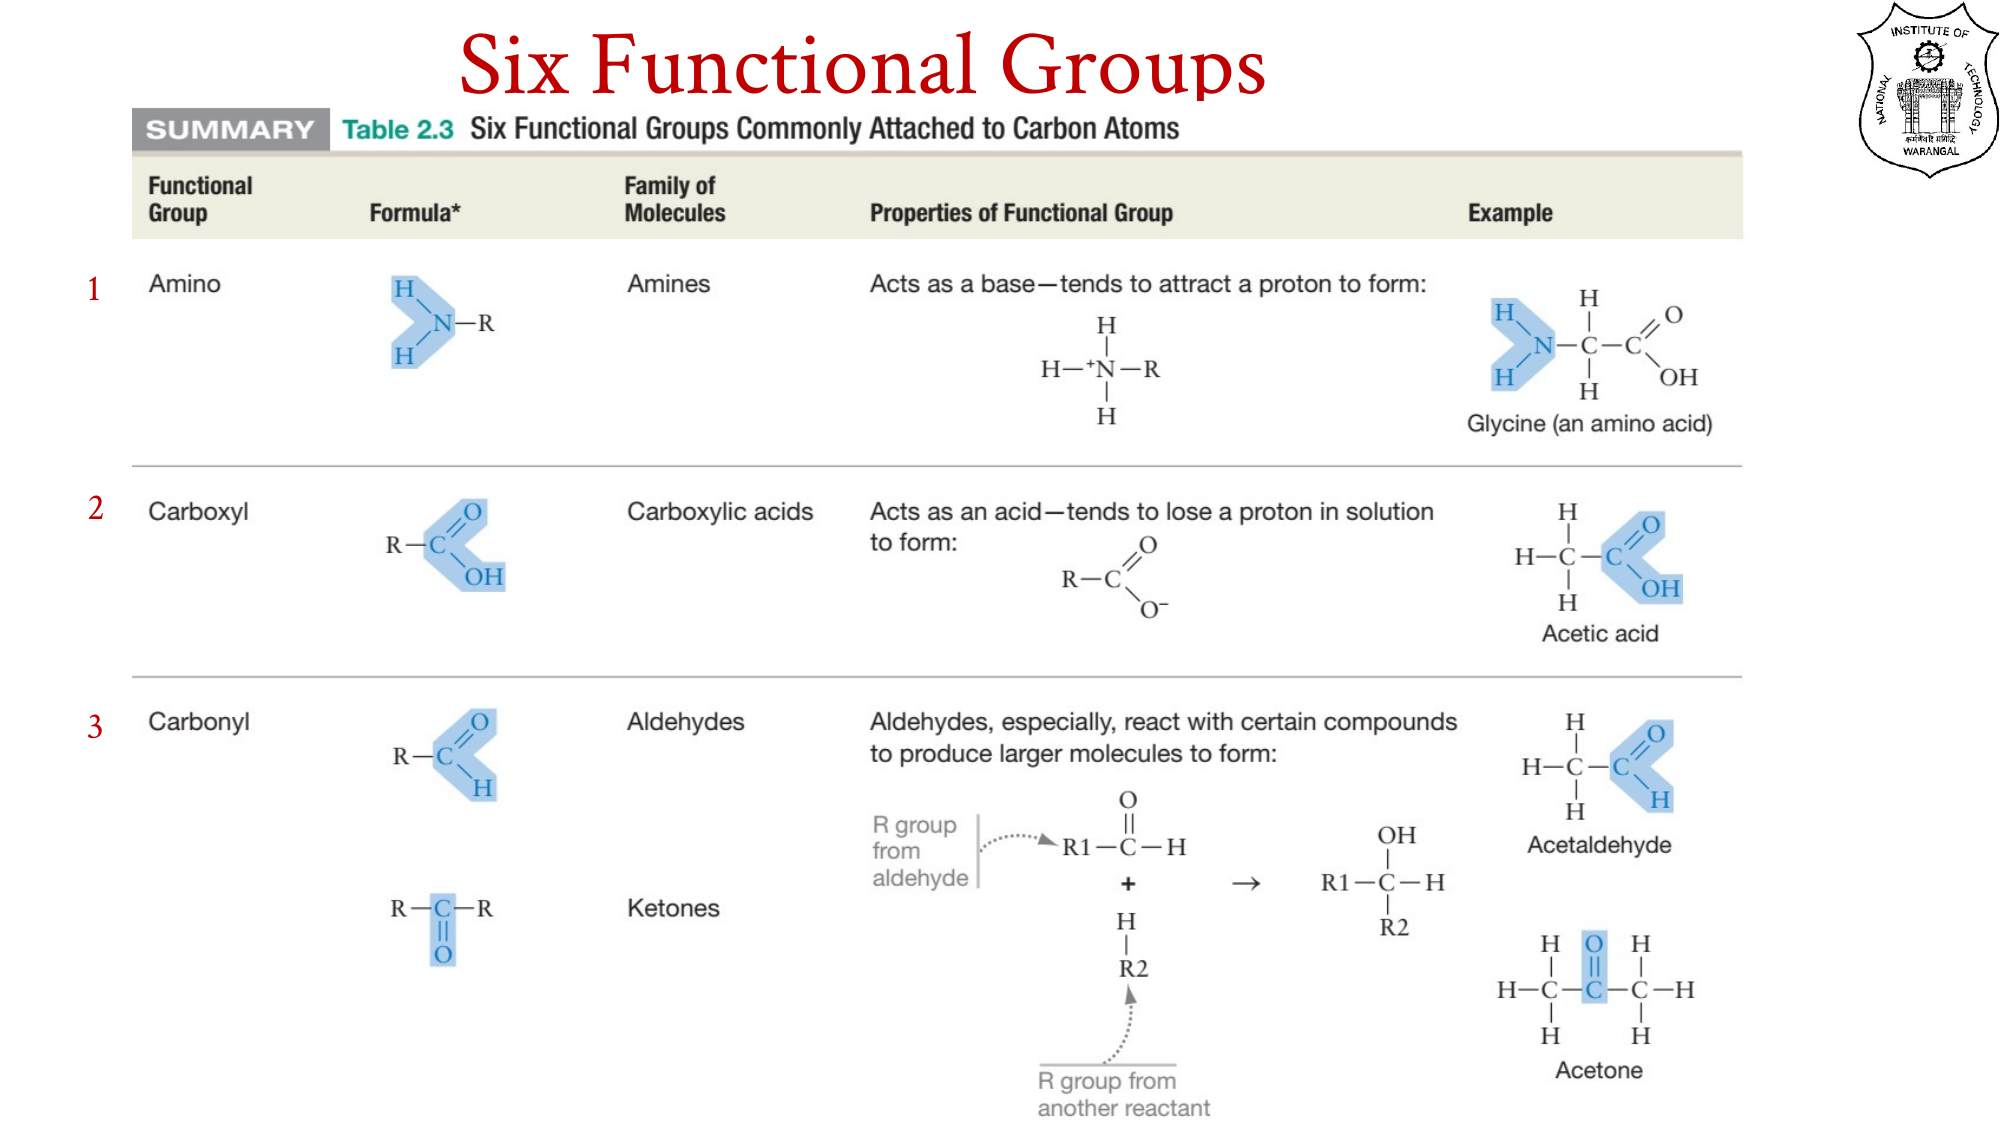

# Six Functional Groups

1
2
3